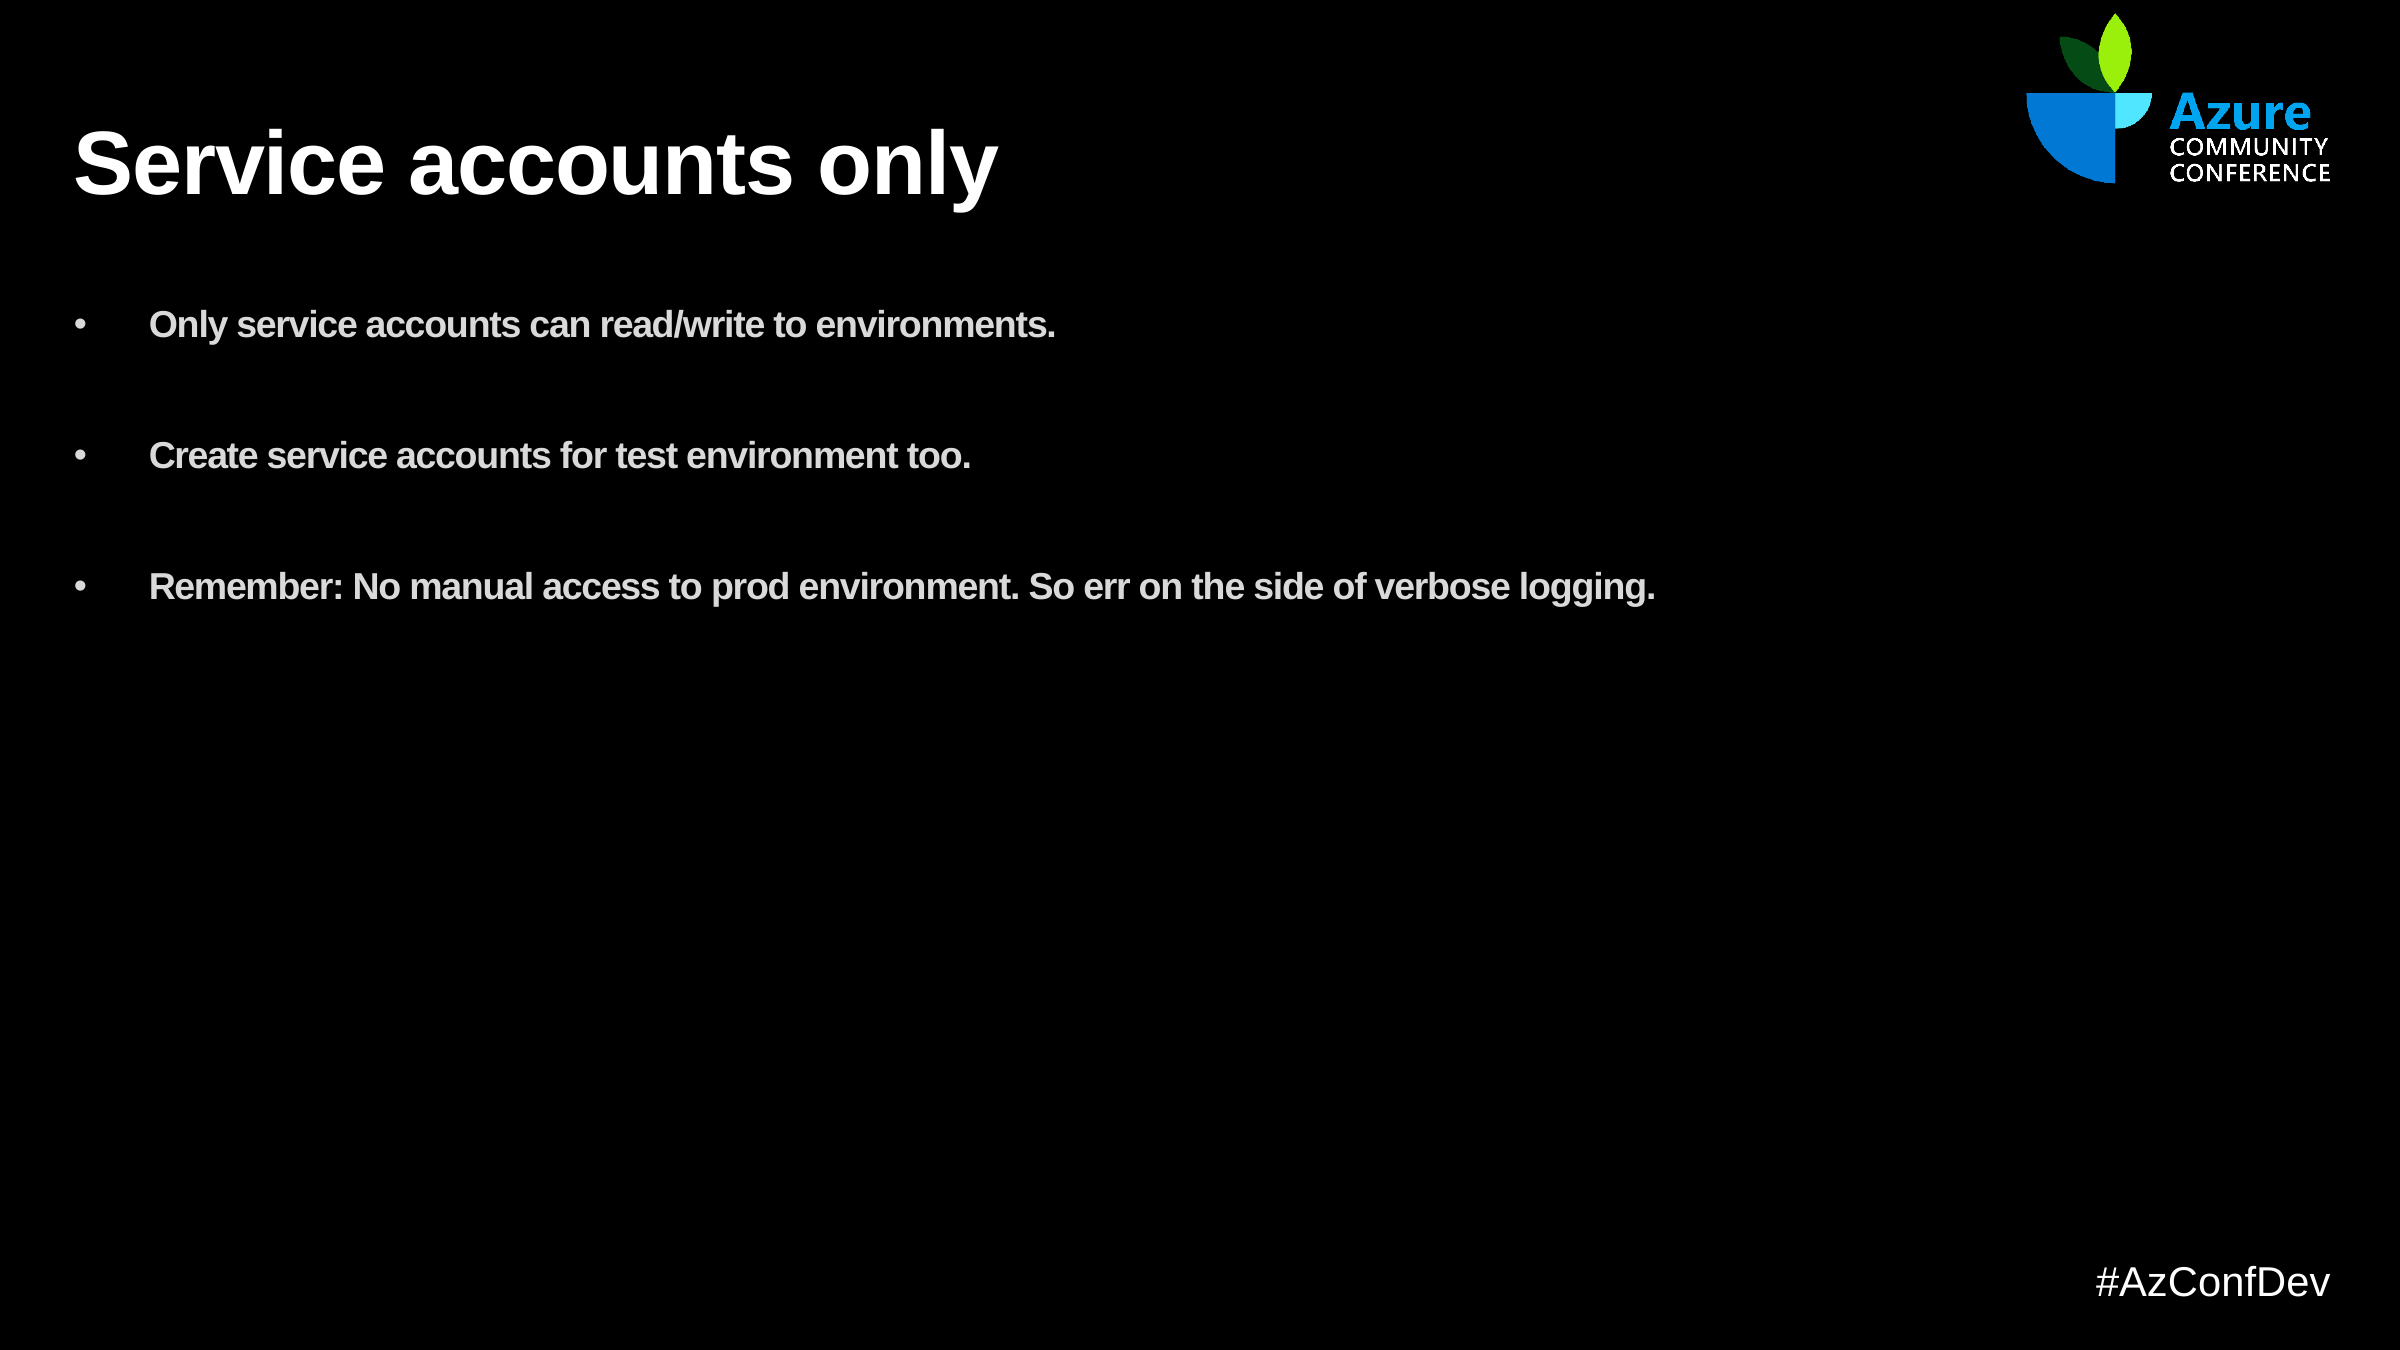

# Service accounts only
Only service accounts can read/write to environments.

Create service accounts for test environment too.

Remember: No manual access to prod environment. So err on the side of verbose logging.